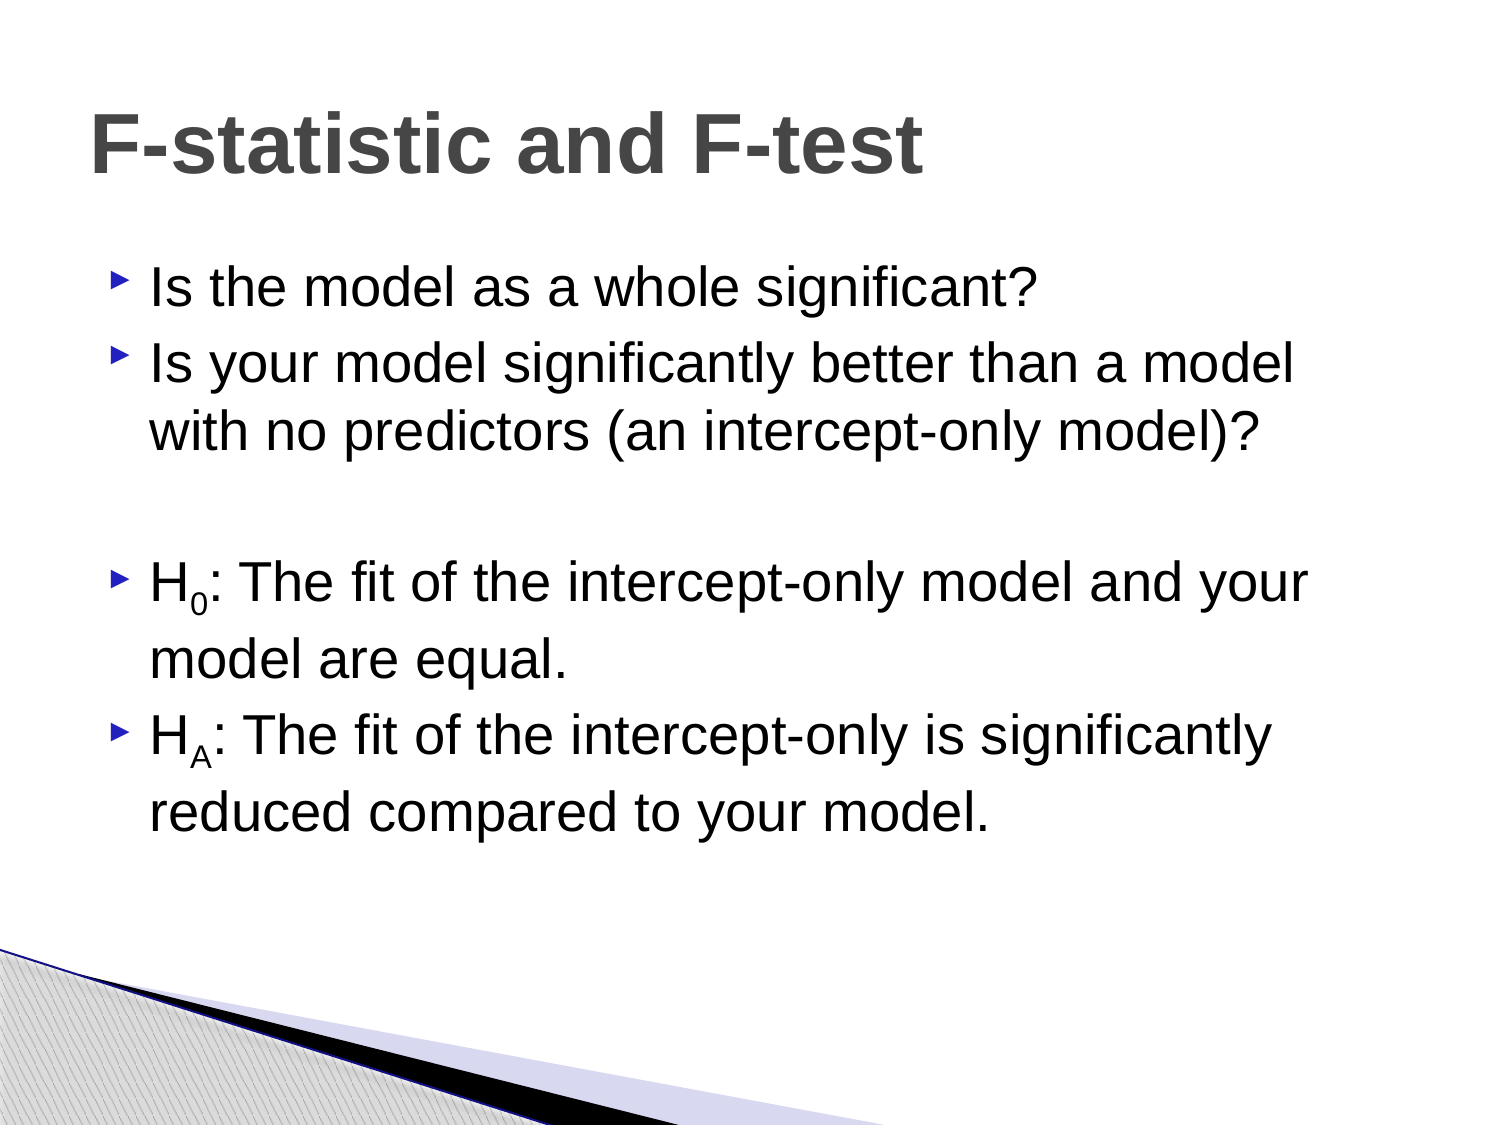

# F-statistic and F-test
Is the model as a whole significant?
Is your model significantly better than a model with no predictors (an intercept-only model)?

H0: The fit of the intercept-only model and your model are equal.
HA: The fit of the intercept-only is significantly reduced compared to your model.